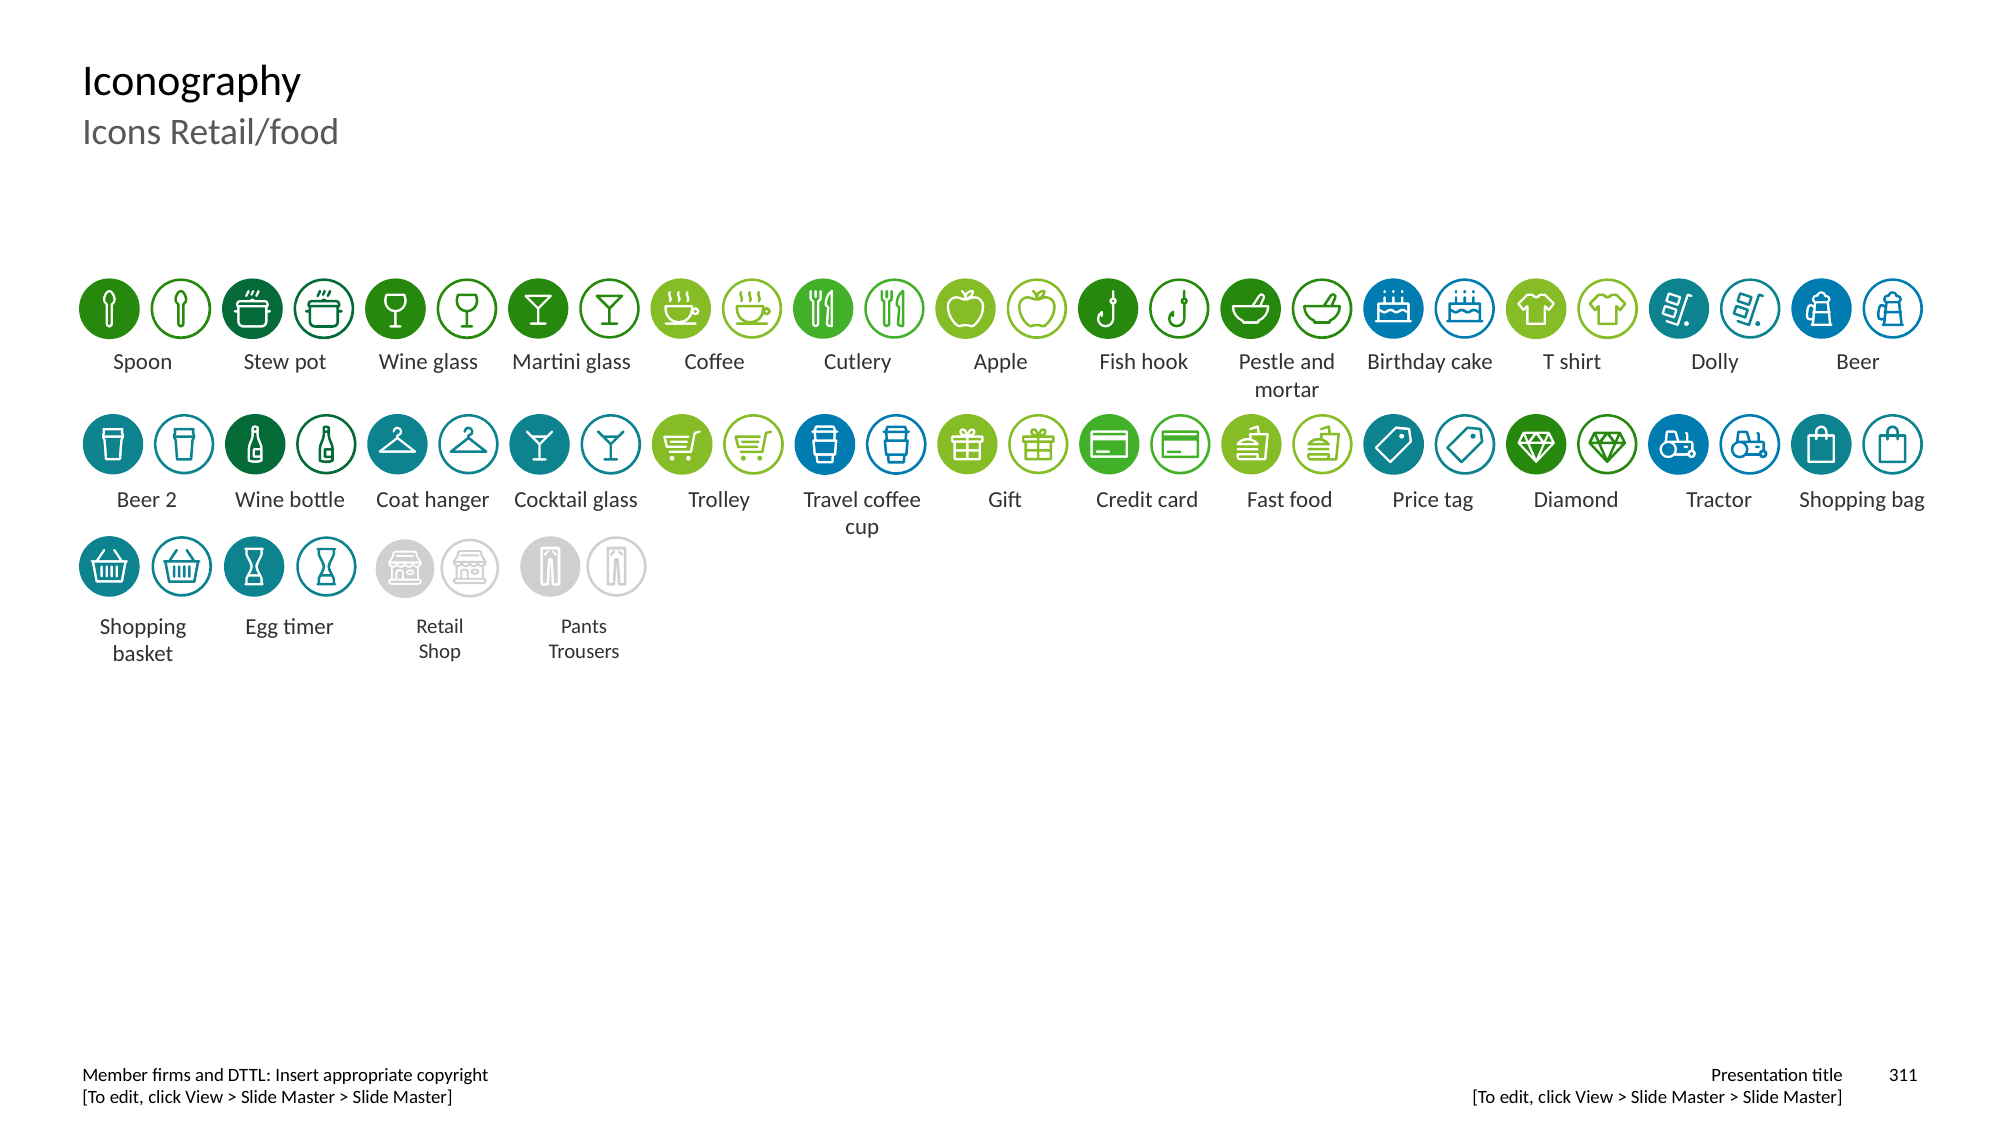

# Iconography
Icons Retail/food

Spoon
Stew pot
Wine glass
Martini glass
Coffee
Cutlery
Apple
Fish hook
Pestle and mortar
Birthday cake
T shirt
Dolly
Beer

Beer 2
Wine bottle
Coat hanger
Cocktail glass
Trolley
Travel coffee cup
Gift
Credit card
Fast food
Price tag
Diamond
Tractor
Shopping bag

Shopping basket
Egg timer
Retail
Shop
Pants
Trousers